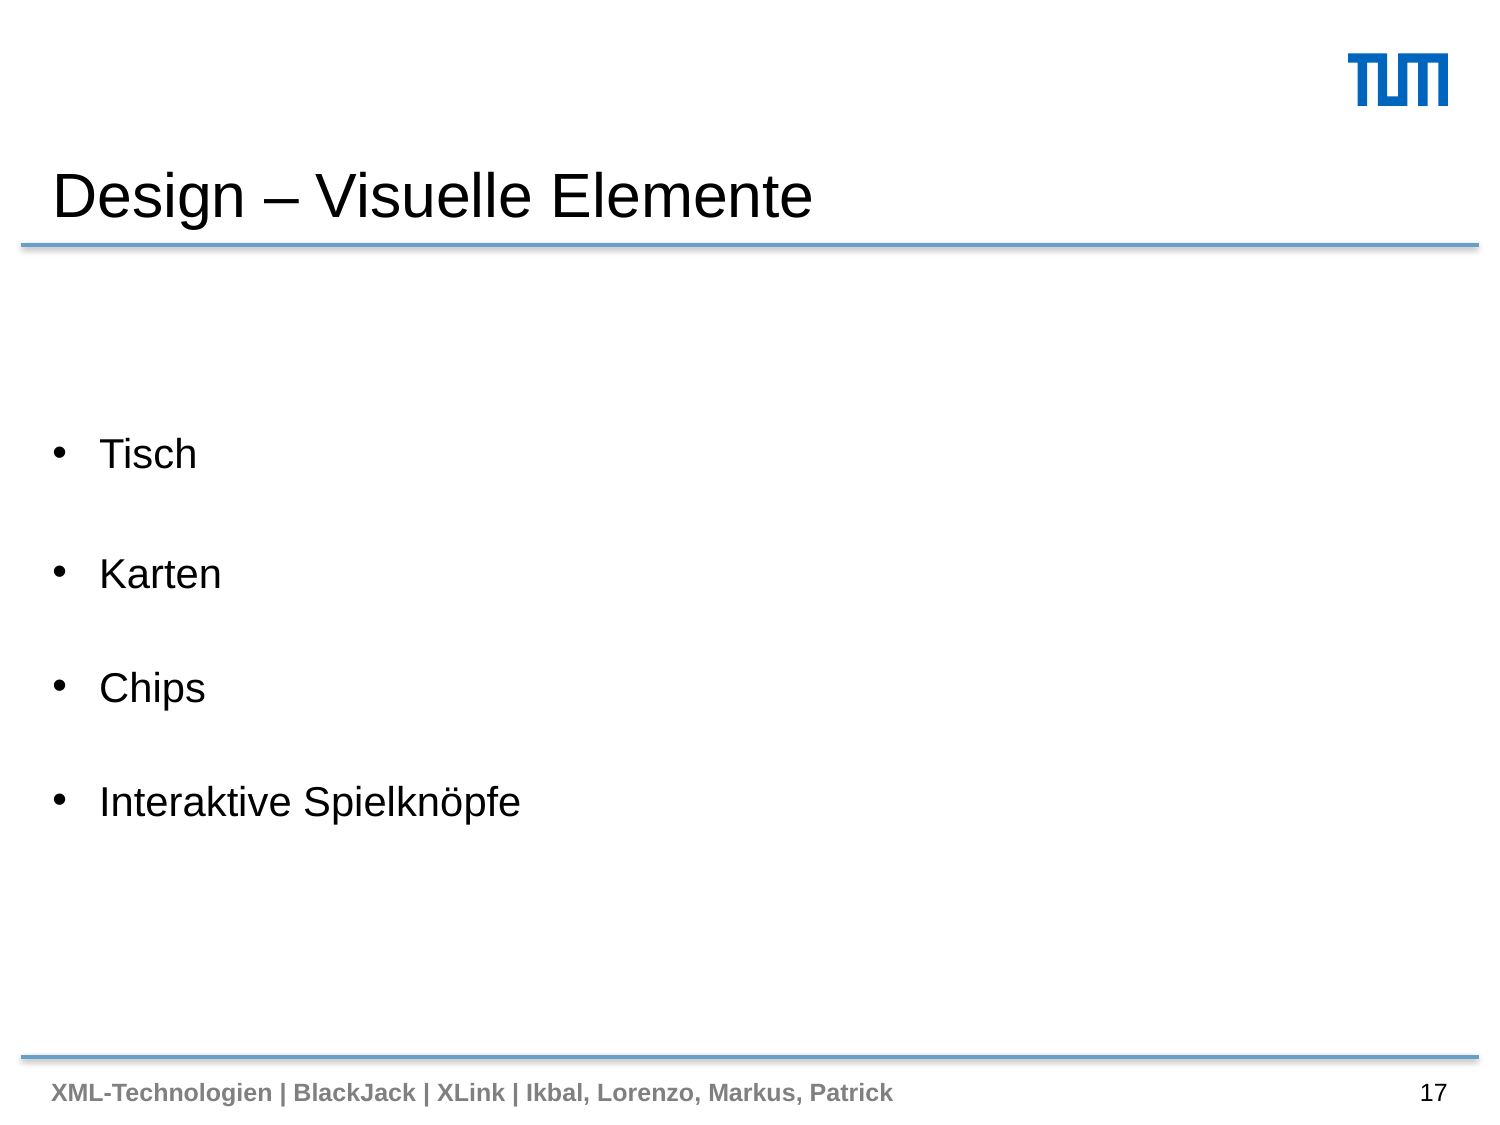

# Design – Visuelle Elemente

Tisch

Karten

Chips

Interaktive Spielknöpfe
XML-Technologien | BlackJack | XLink | Ikbal, Lorenzo, Markus, Patrick
17